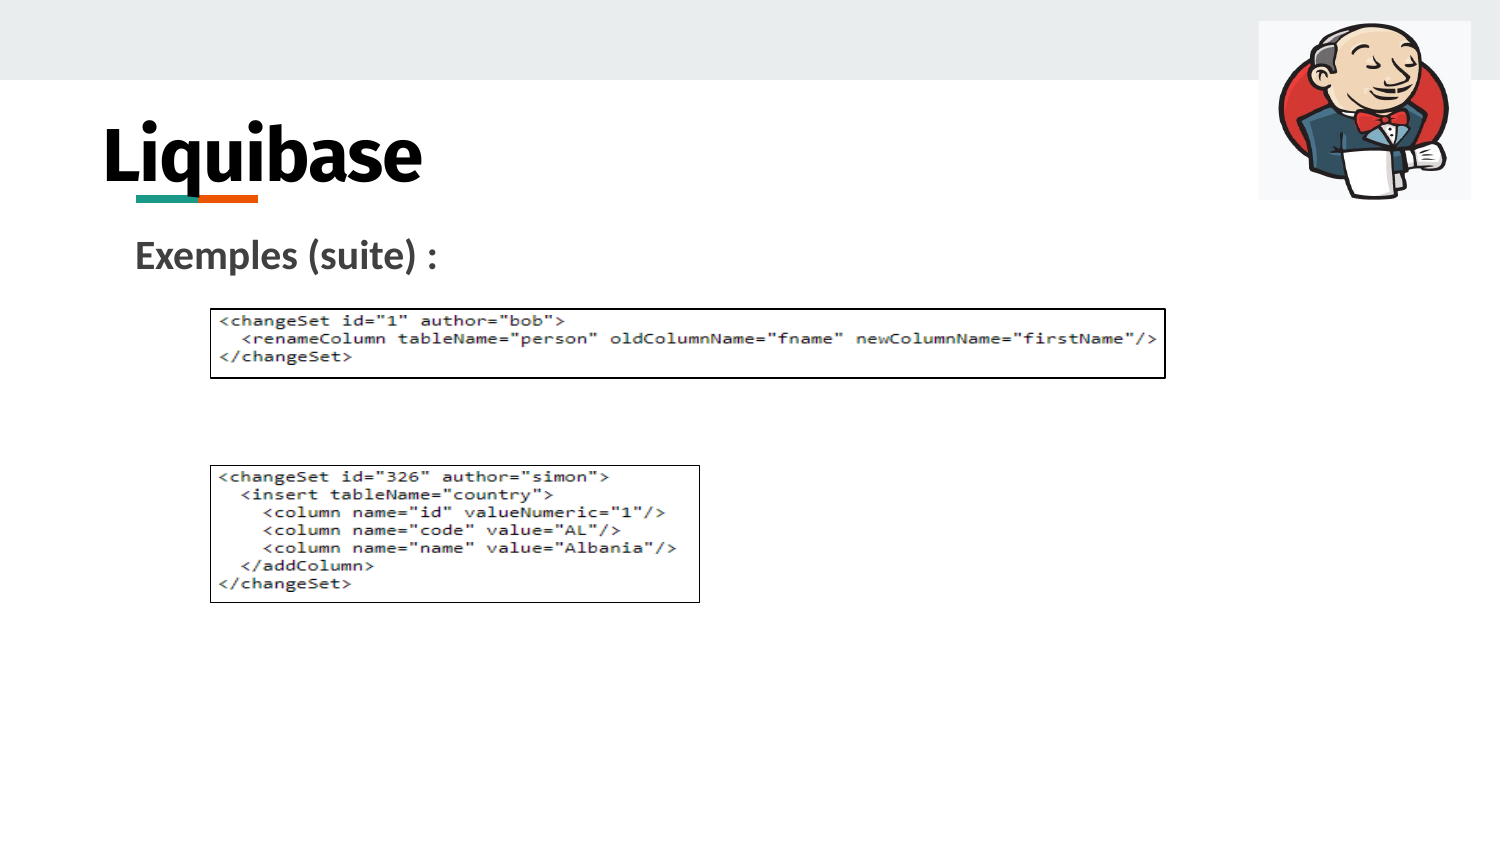

Liquibase
Exemples (suite) :
# Mise à jour des bases de  données